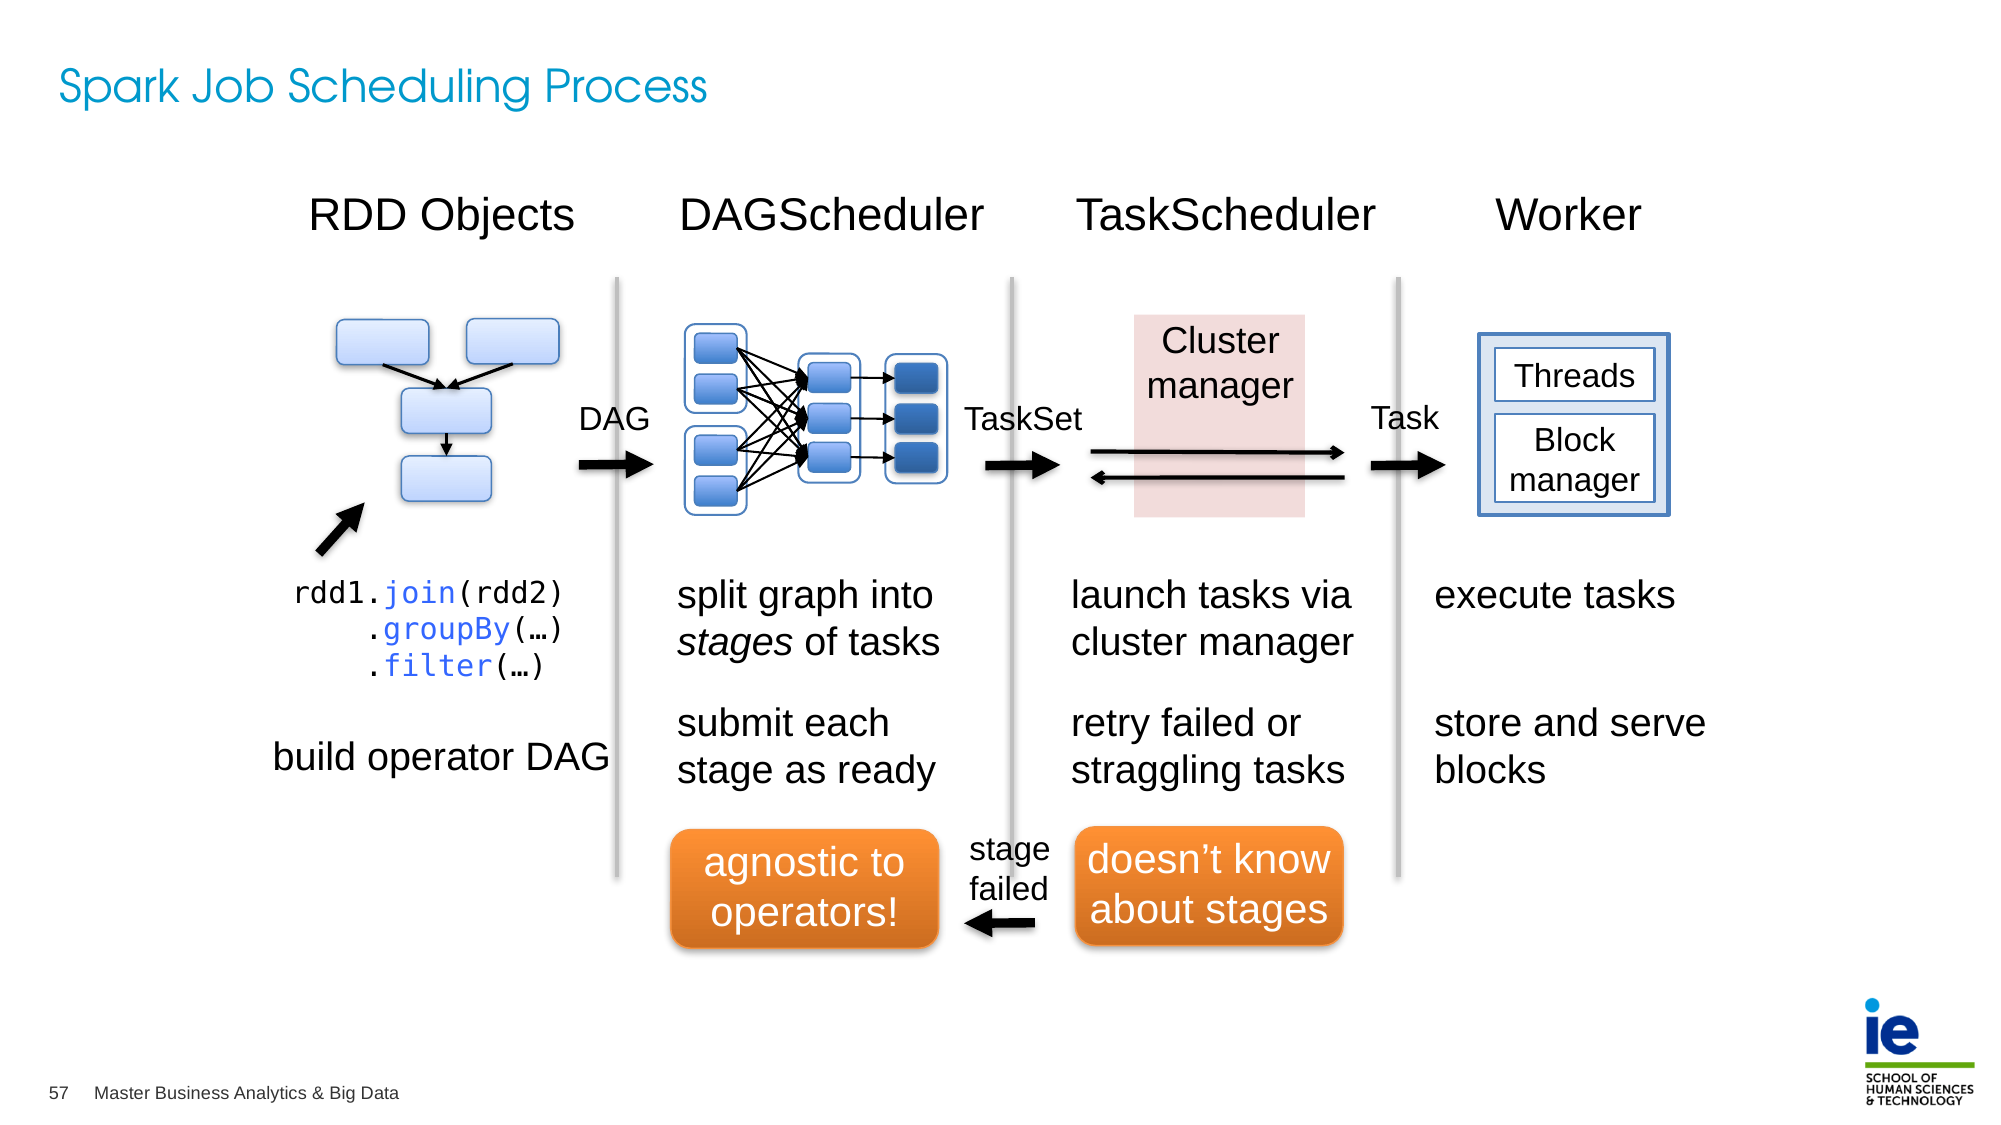

Spark Job Scheduling Process
RDD Objects
DAGScheduler

DAG

split graph into stages of tasks
submit each stage as ready
TaskScheduler
Cluster
manager

TaskSet
launch tasks via cluster manager
retry failed or straggling tasks
Worker

Threads
Block manager
Task
execute tasks
store and serve blocks

rdd1.join(rdd2)
    .groupBy(…)
    .filter(…)
build operator DAG
stage
failed
doesn’t know about stages
agnostic to operators!